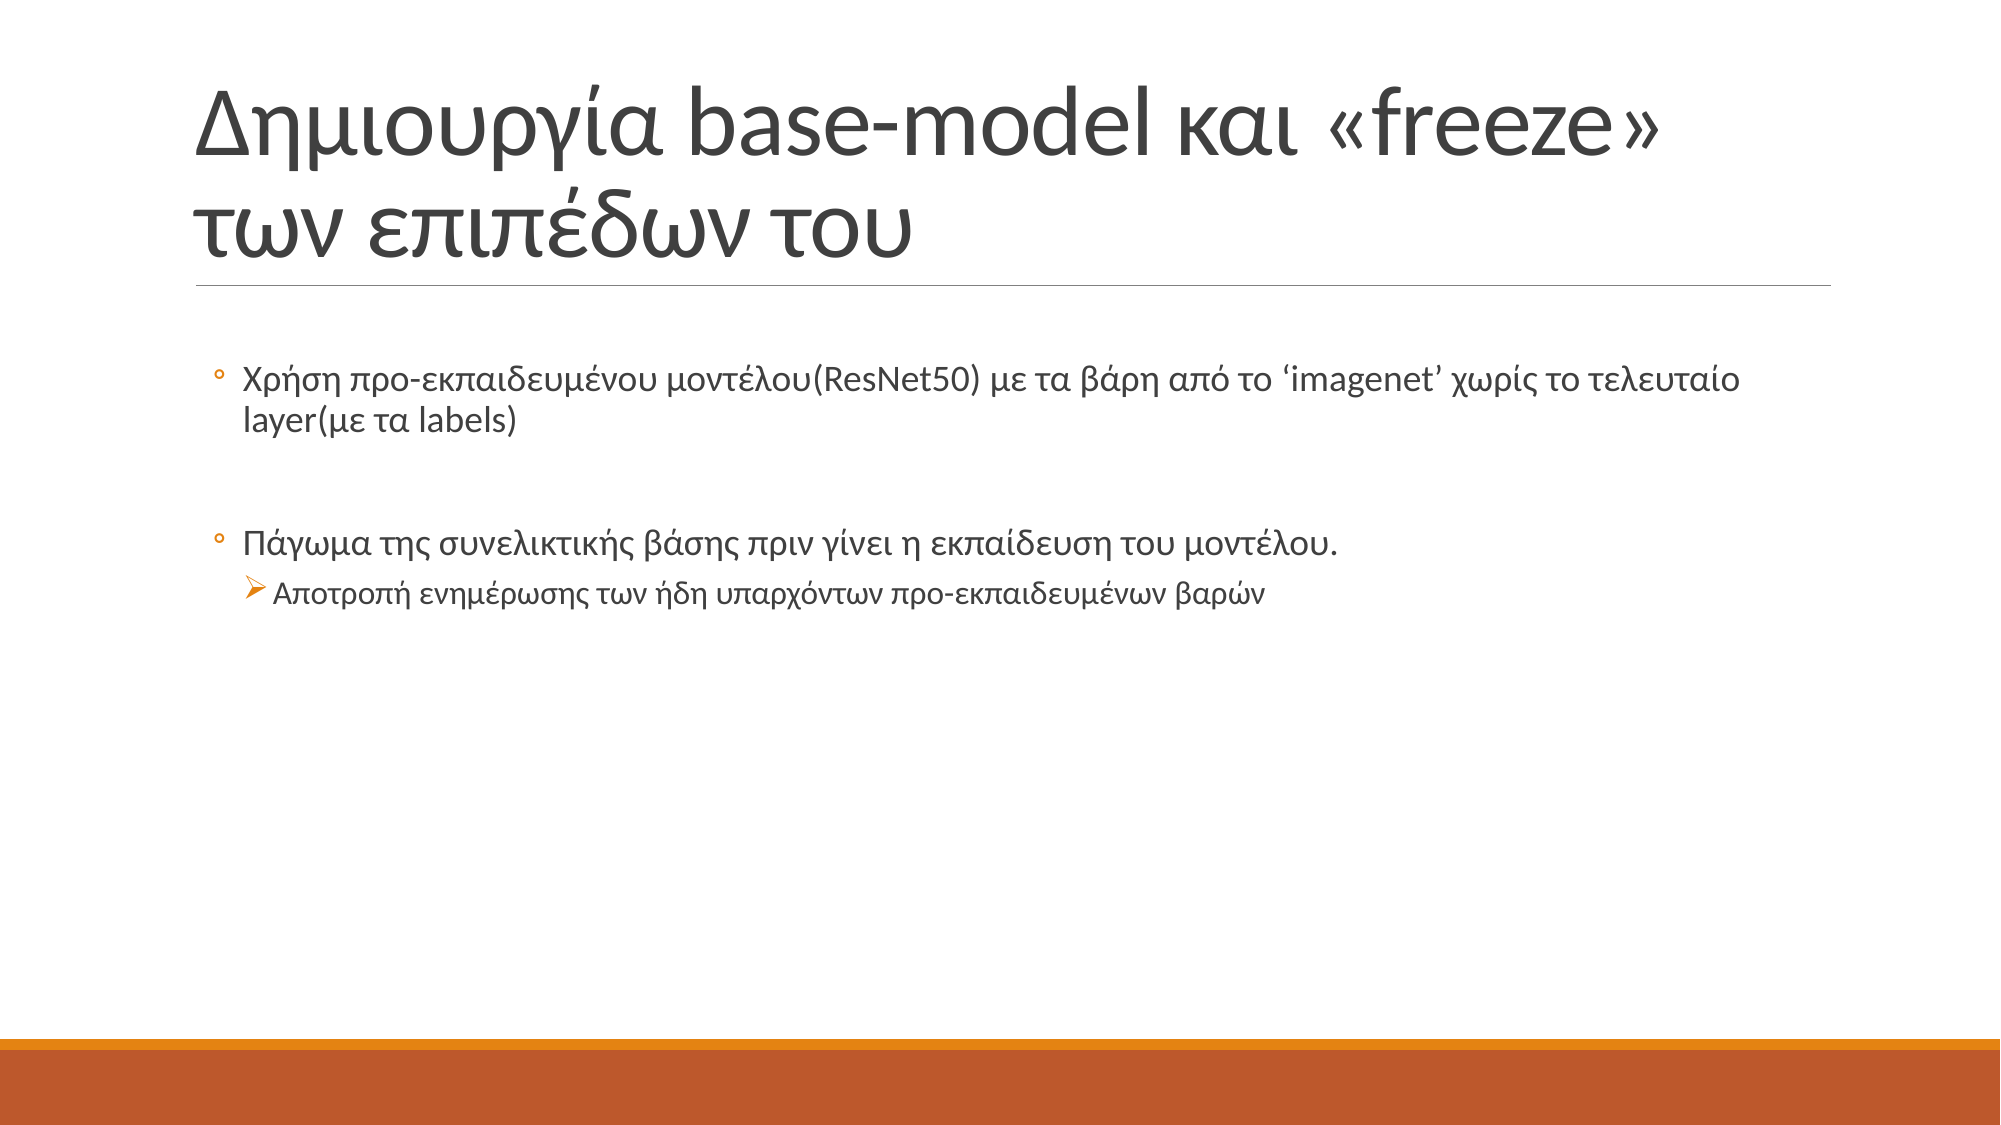

# Δημιουργία base-model και «freeze» των επιπέδων του

Χρήση προ-εκπαιδευμένου μοντέλου(ResNet50) με τα βάρη από το ‘imagenet’ χωρίς το τελευταίο layer(με τα labels)

Πάγωμα της συνελικτικής βάσης πριν γίνει η εκπαίδευση του μοντέλου.
Αποτροπή ενημέρωσης των ήδη υπαρχόντων προ-εκπαιδευμένων βαρών